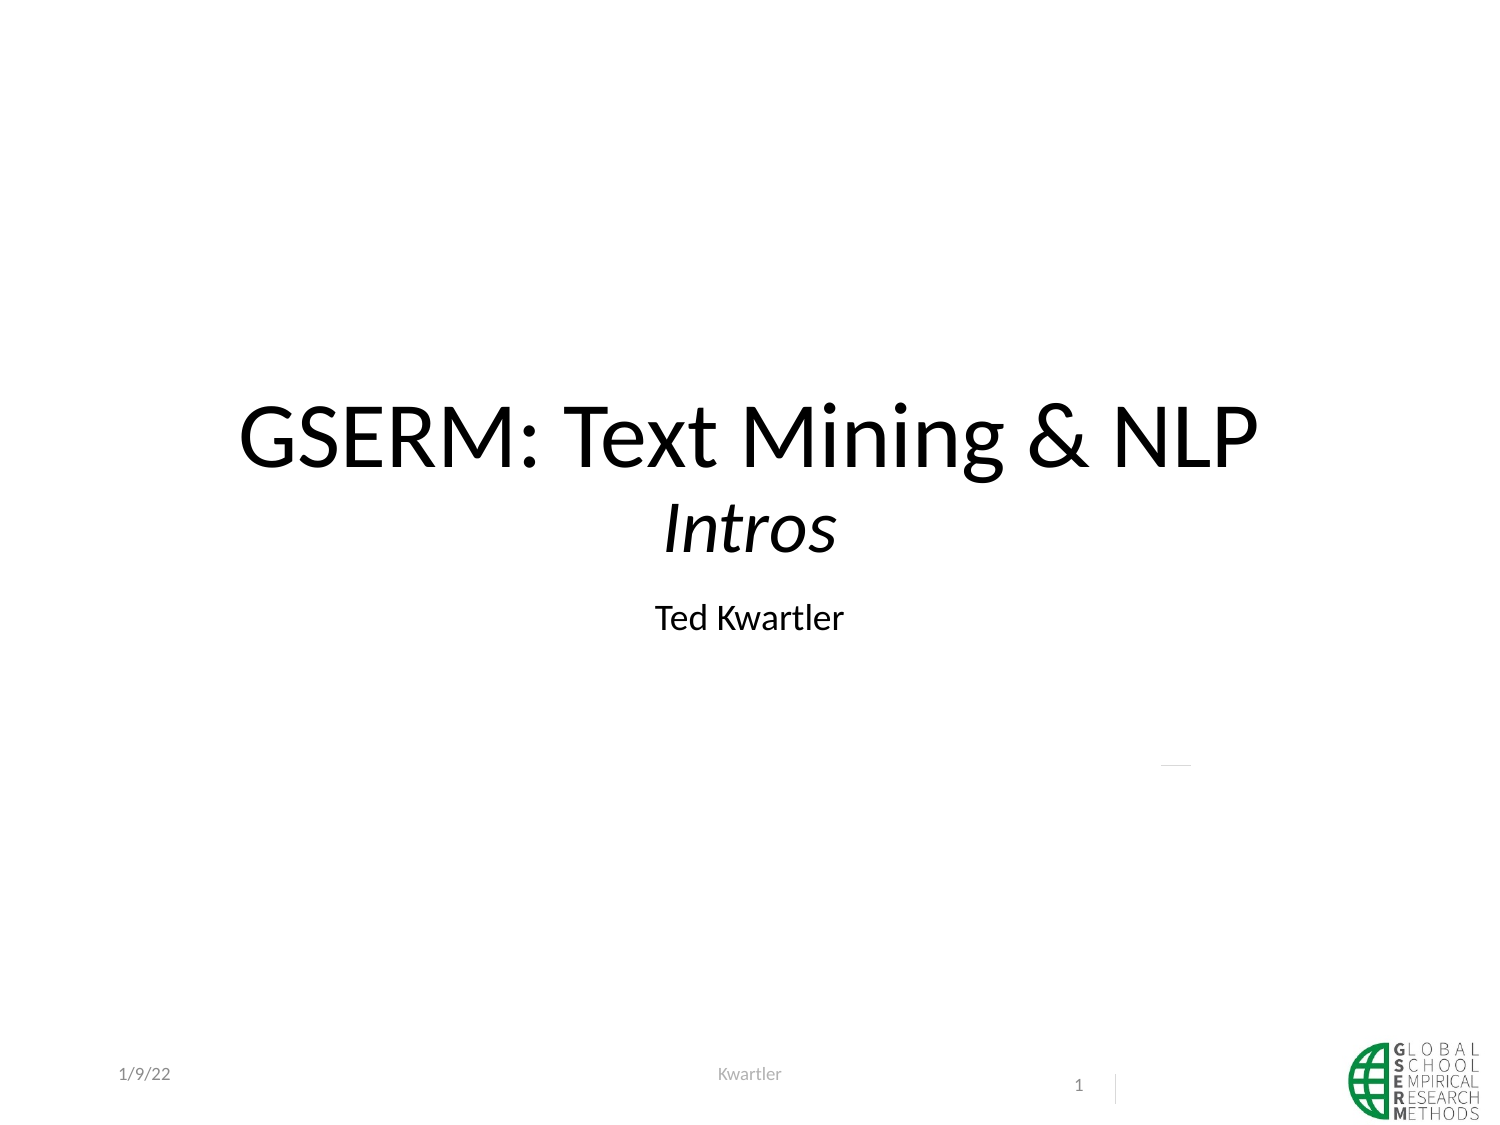

# GSERM: Text Mining & NLP Intros
Ted Kwartler
1/9/22
Kwartler
1